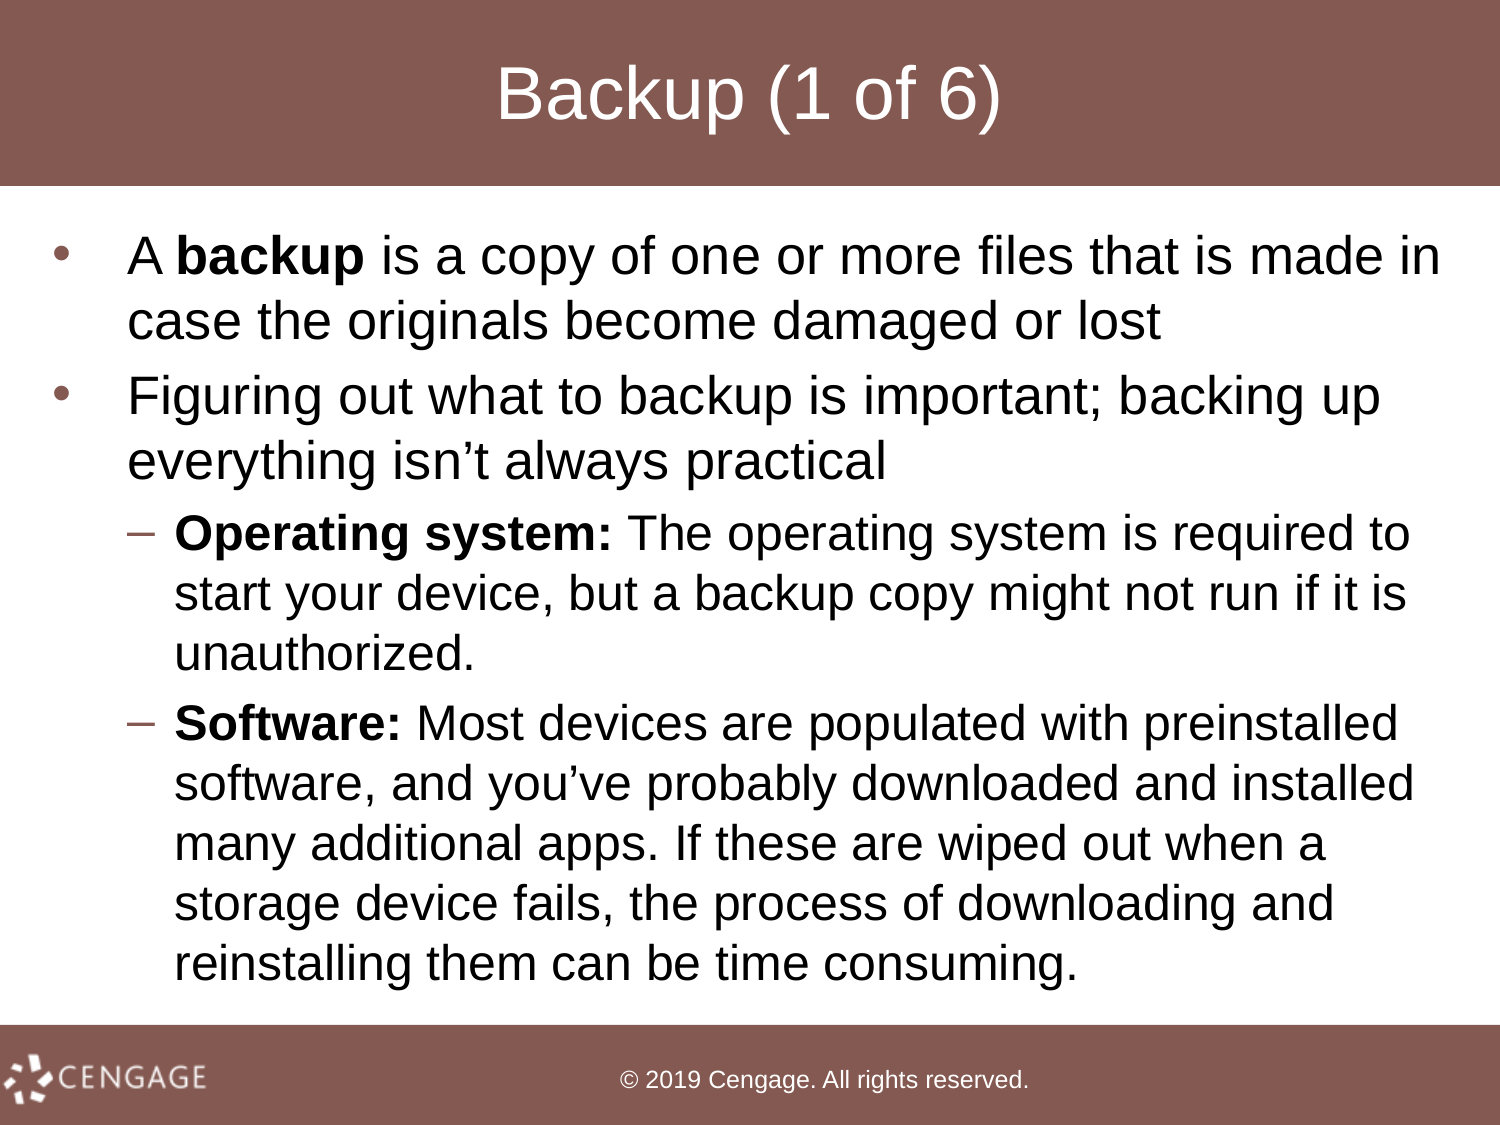

# Backup (1 of 6)
A backup is a copy of one or more files that is made in case the originals become damaged or lost
Figuring out what to backup is important; backing up everything isn’t always practical
Operating system: The operating system is required to start your device, but a backup copy might not run if it is unauthorized.
Software: Most devices are populated with preinstalled software, and you’ve probably downloaded and installed many additional apps. If these are wiped out when a storage device fails, the process of downloading and reinstalling them can be time consuming.